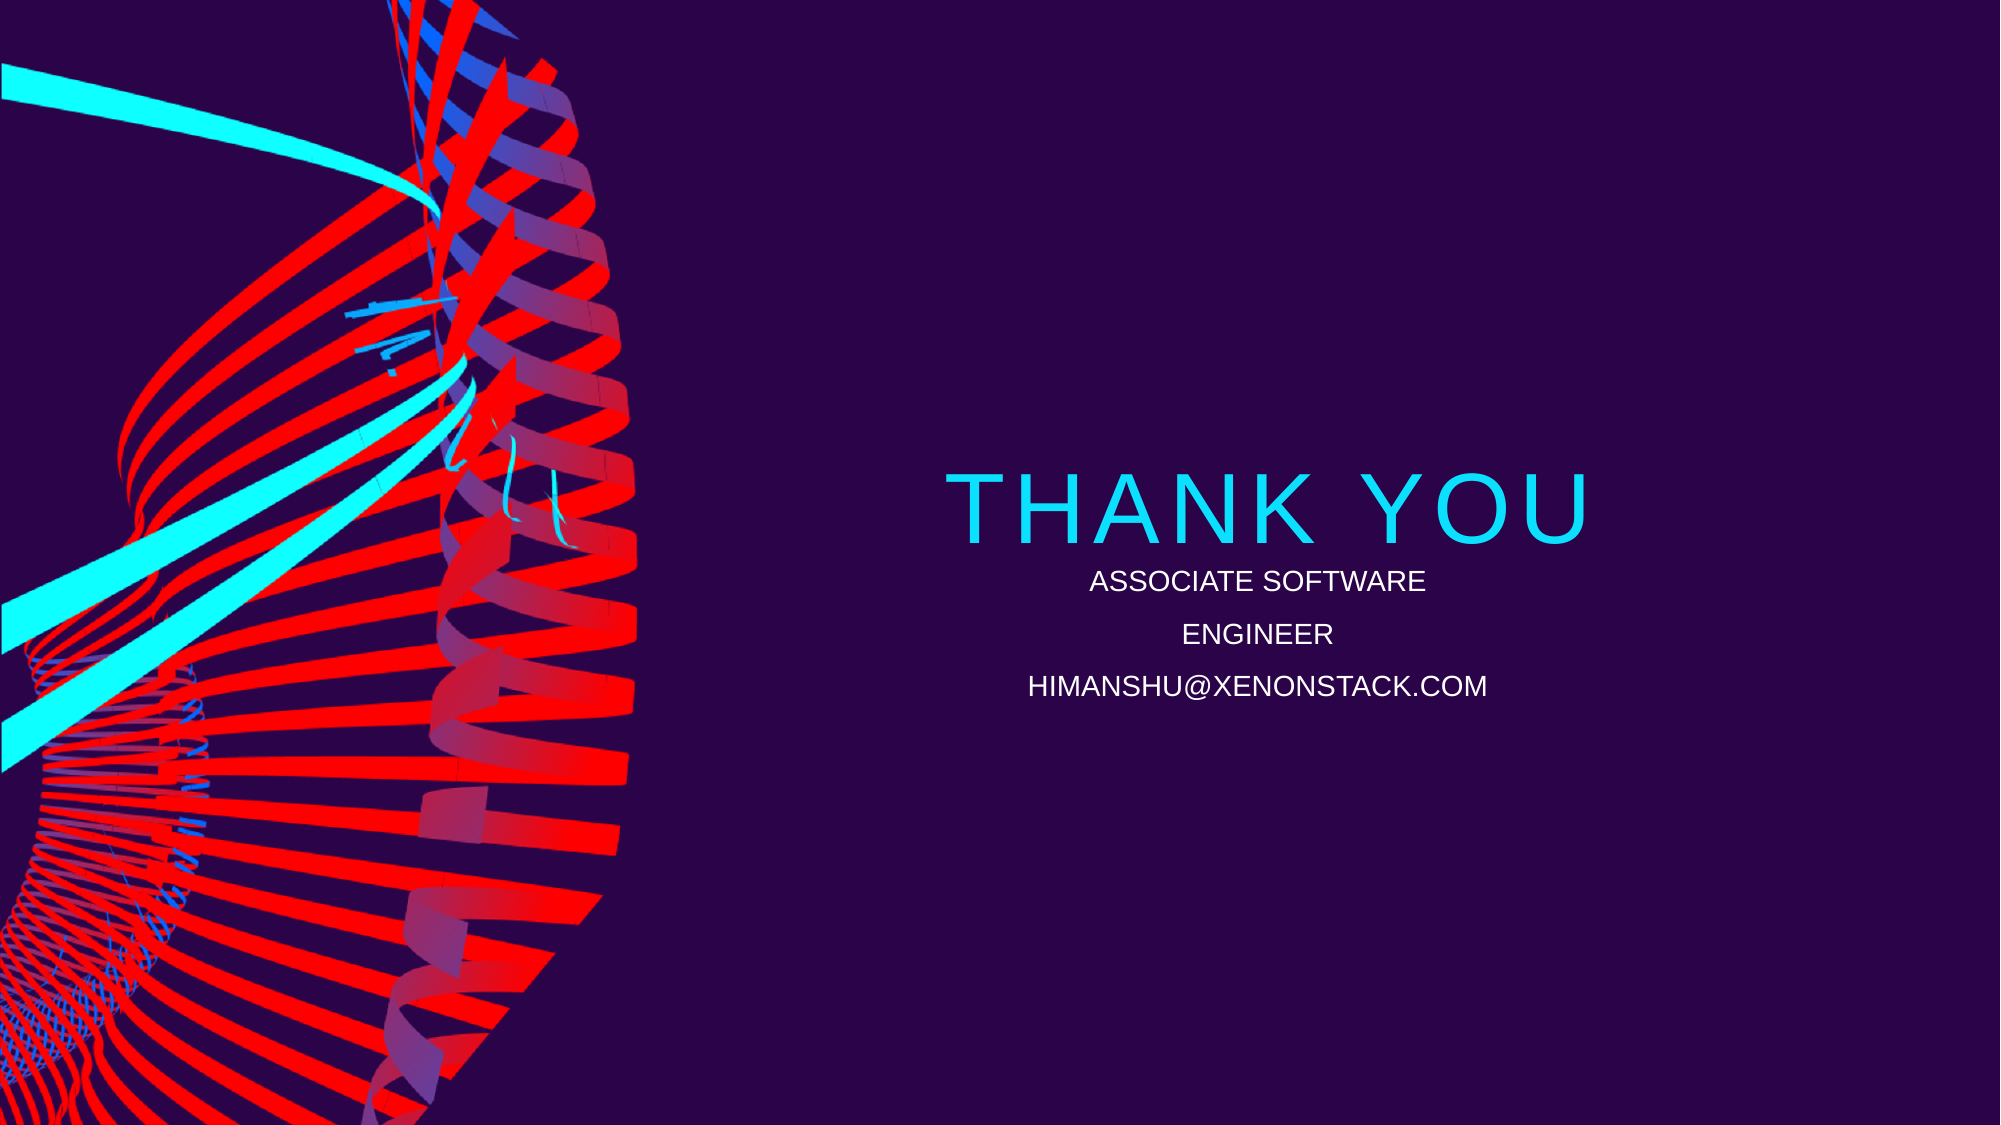

# Thank you

ASSOCIATE SOFTWARE ENGINEER
HIMANSHU@XENONSTACK.COM